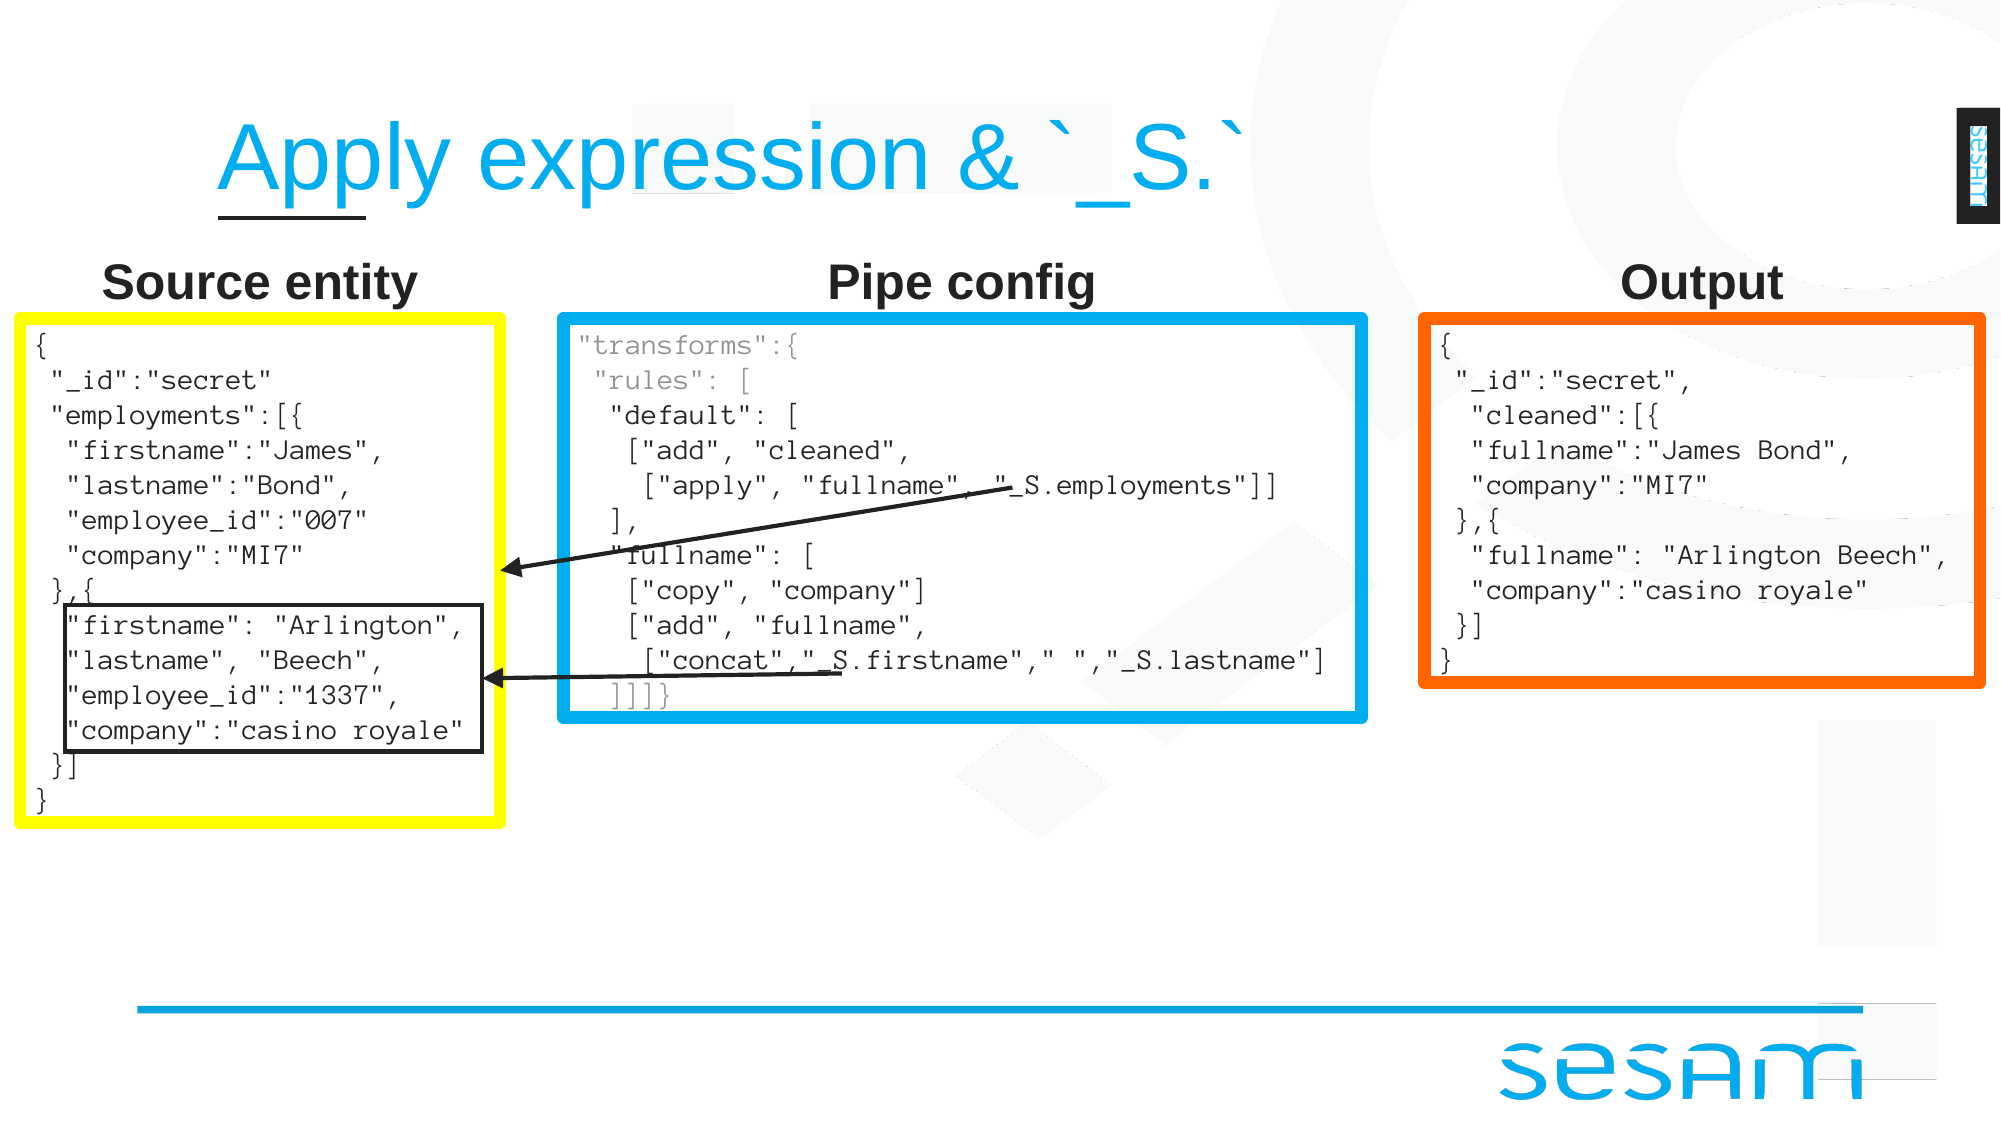

# Apply expression & `_S.`
Pipe config
Source entity
Output
{
 "_id":"secret"
 "employments":[{
  "firstname":"James",
  "lastname":"Bond",
  "employee_id":"007"
  "company":"MI7"
 },{
  "firstname": "Arlington",
  "lastname", "Beech",
  "employee_id":"1337",
  "company":"casino royale"
 }]
}
"transforms":{
 "rules": [
  "default": [
   ["add", "cleaned",
    ["apply", "fullname", "_S.employments"]]
  ],
  "fullname": [
   ["copy", "company"]
   ["add", "fullname",
    ["concat","_S.firstname"," ","_S.lastname"]
  ]]]}
{
 "_id":"secret",
  "cleaned":[{
  "fullname":"James Bond",
  "company":"MI7"
 },{
  "fullname": "Arlington Beech",
  "company":"casino royale"
 }]
}